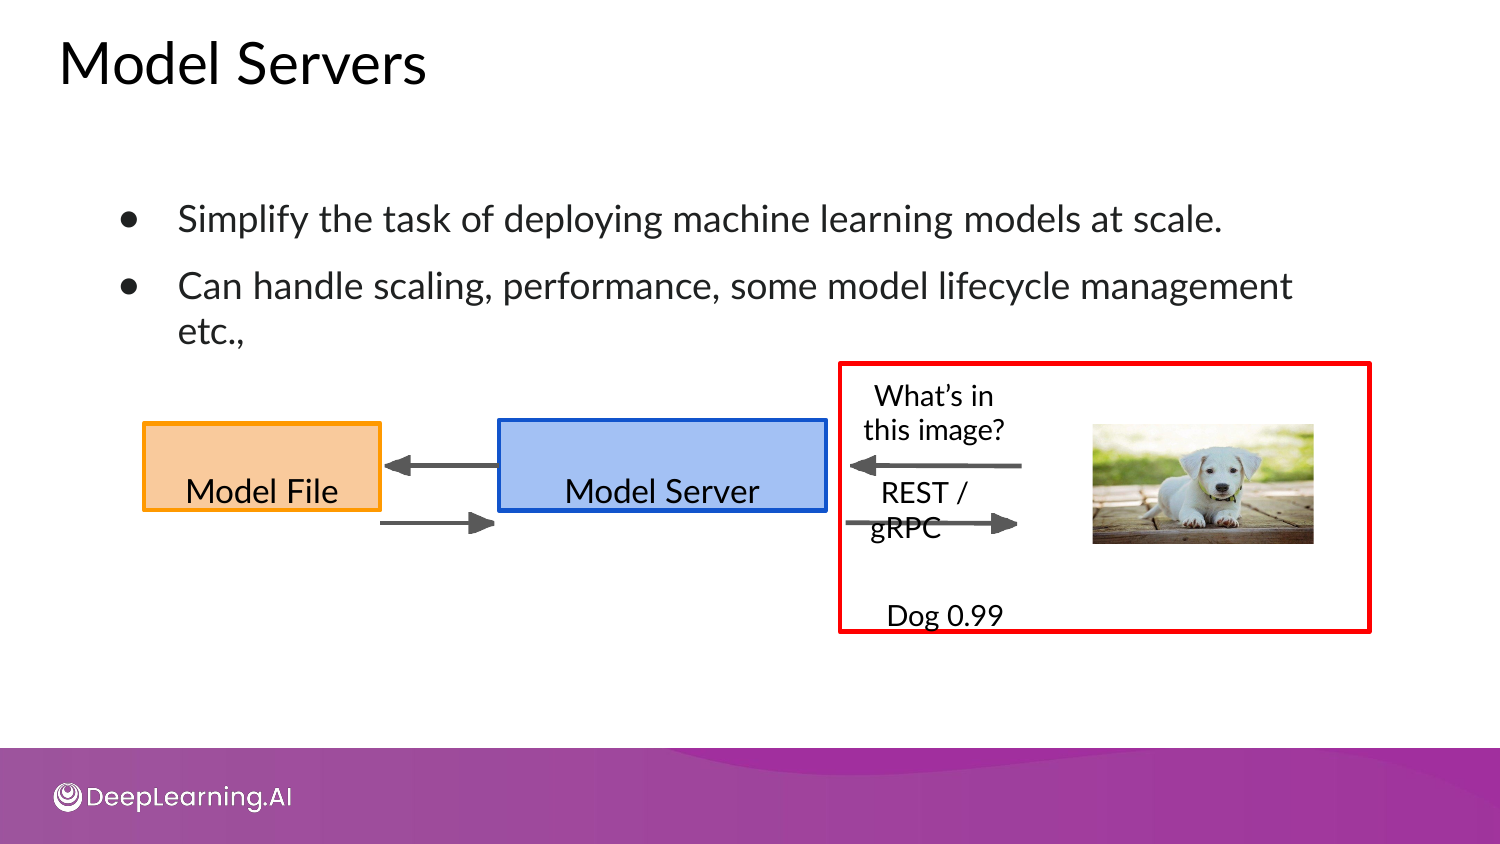

# Model Servers
Simplify the task of deploying machine learning models at scale.
Can handle scaling, performance, some model lifecycle management etc.,
What’s in  this image?
REST / gRPC

Dog 0.99

Model Server

Model File